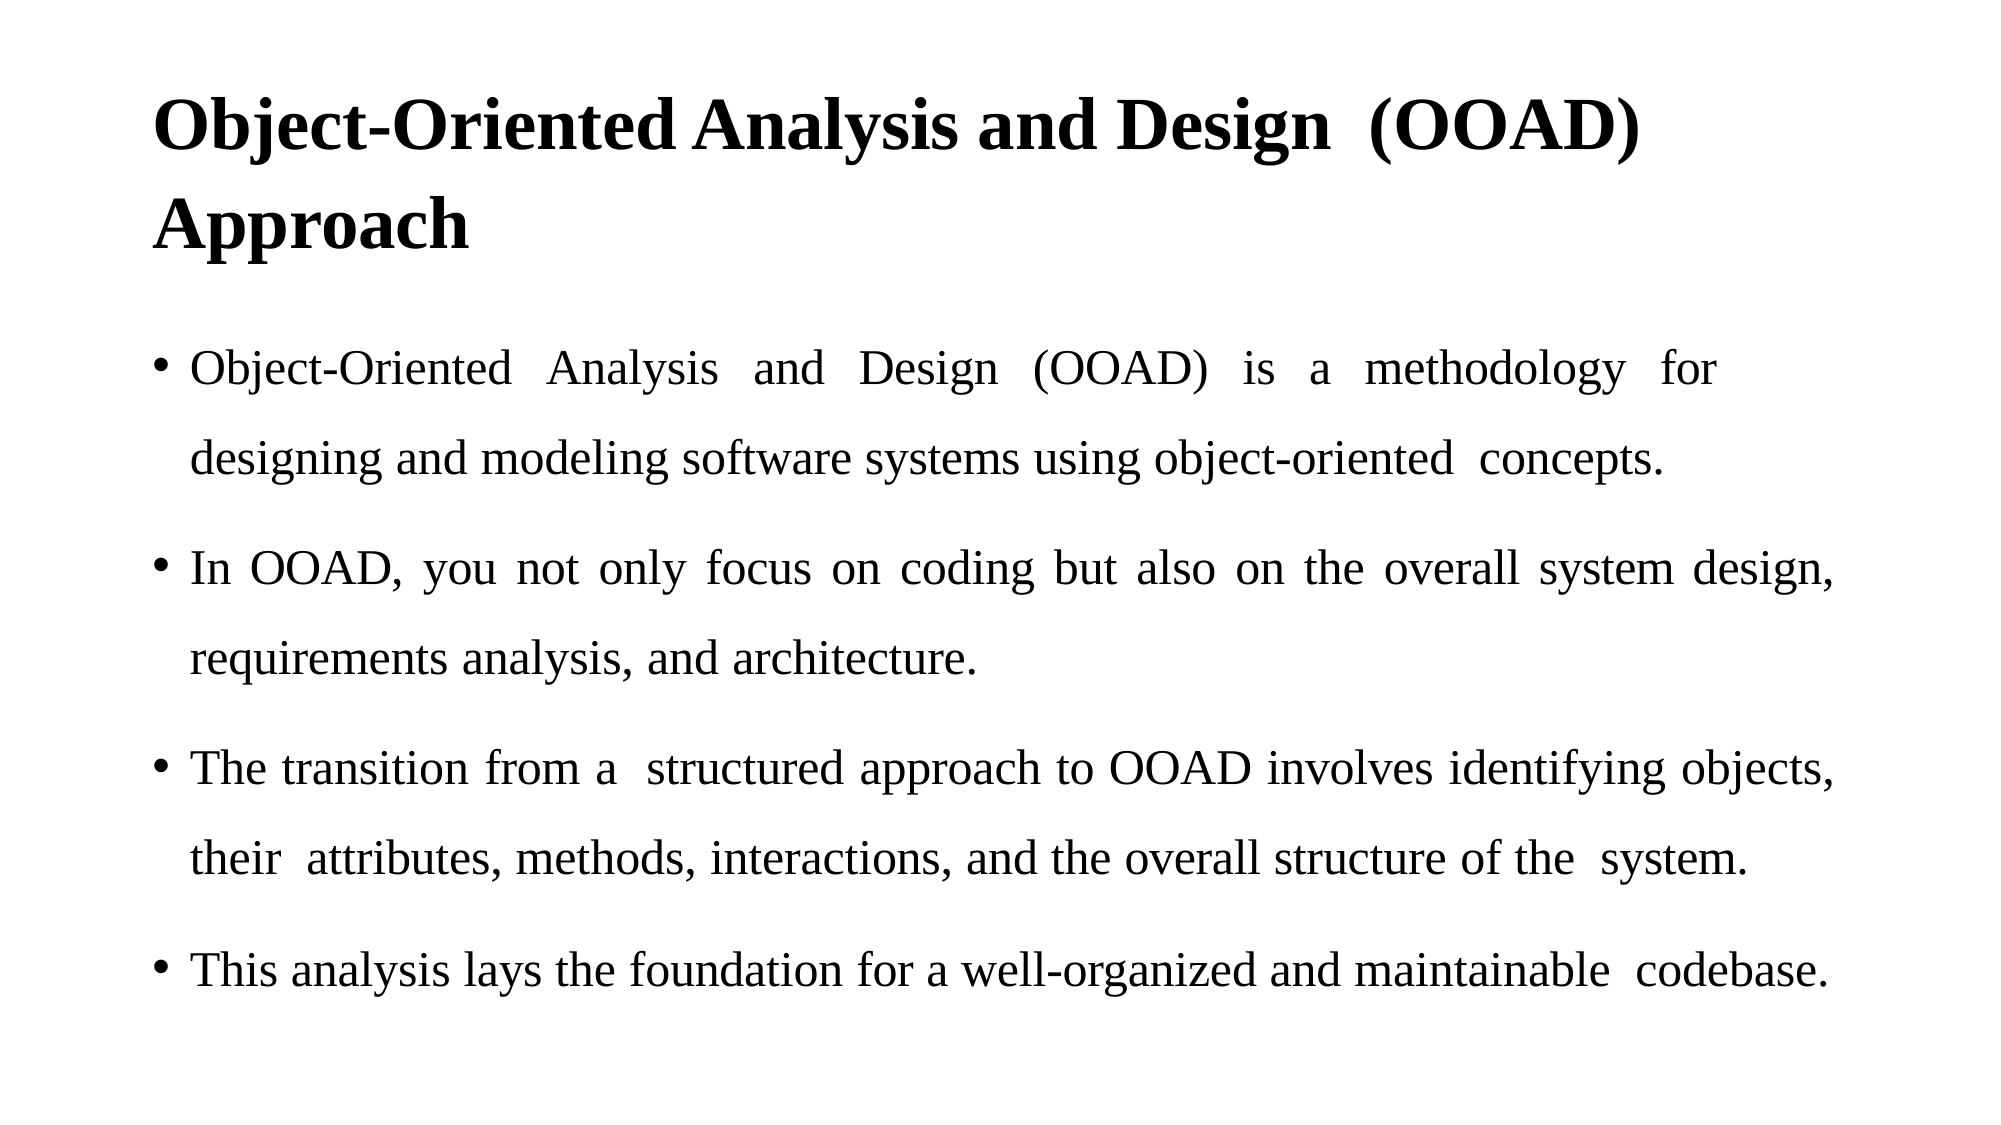

# Object-Oriented Analysis and Design  (OOAD) Approach
Object-Oriented Analysis and Design (OOAD) is a methodology for  designing and modeling software systems using object-oriented  concepts.
In OOAD, you not only focus on coding but also on the overall system design, requirements analysis, and architecture.
The transition from a  structured approach to OOAD involves identifying objects, their  attributes, methods, interactions, and the overall structure of the  system.
This analysis lays the foundation for a well-organized and maintainable  codebase.